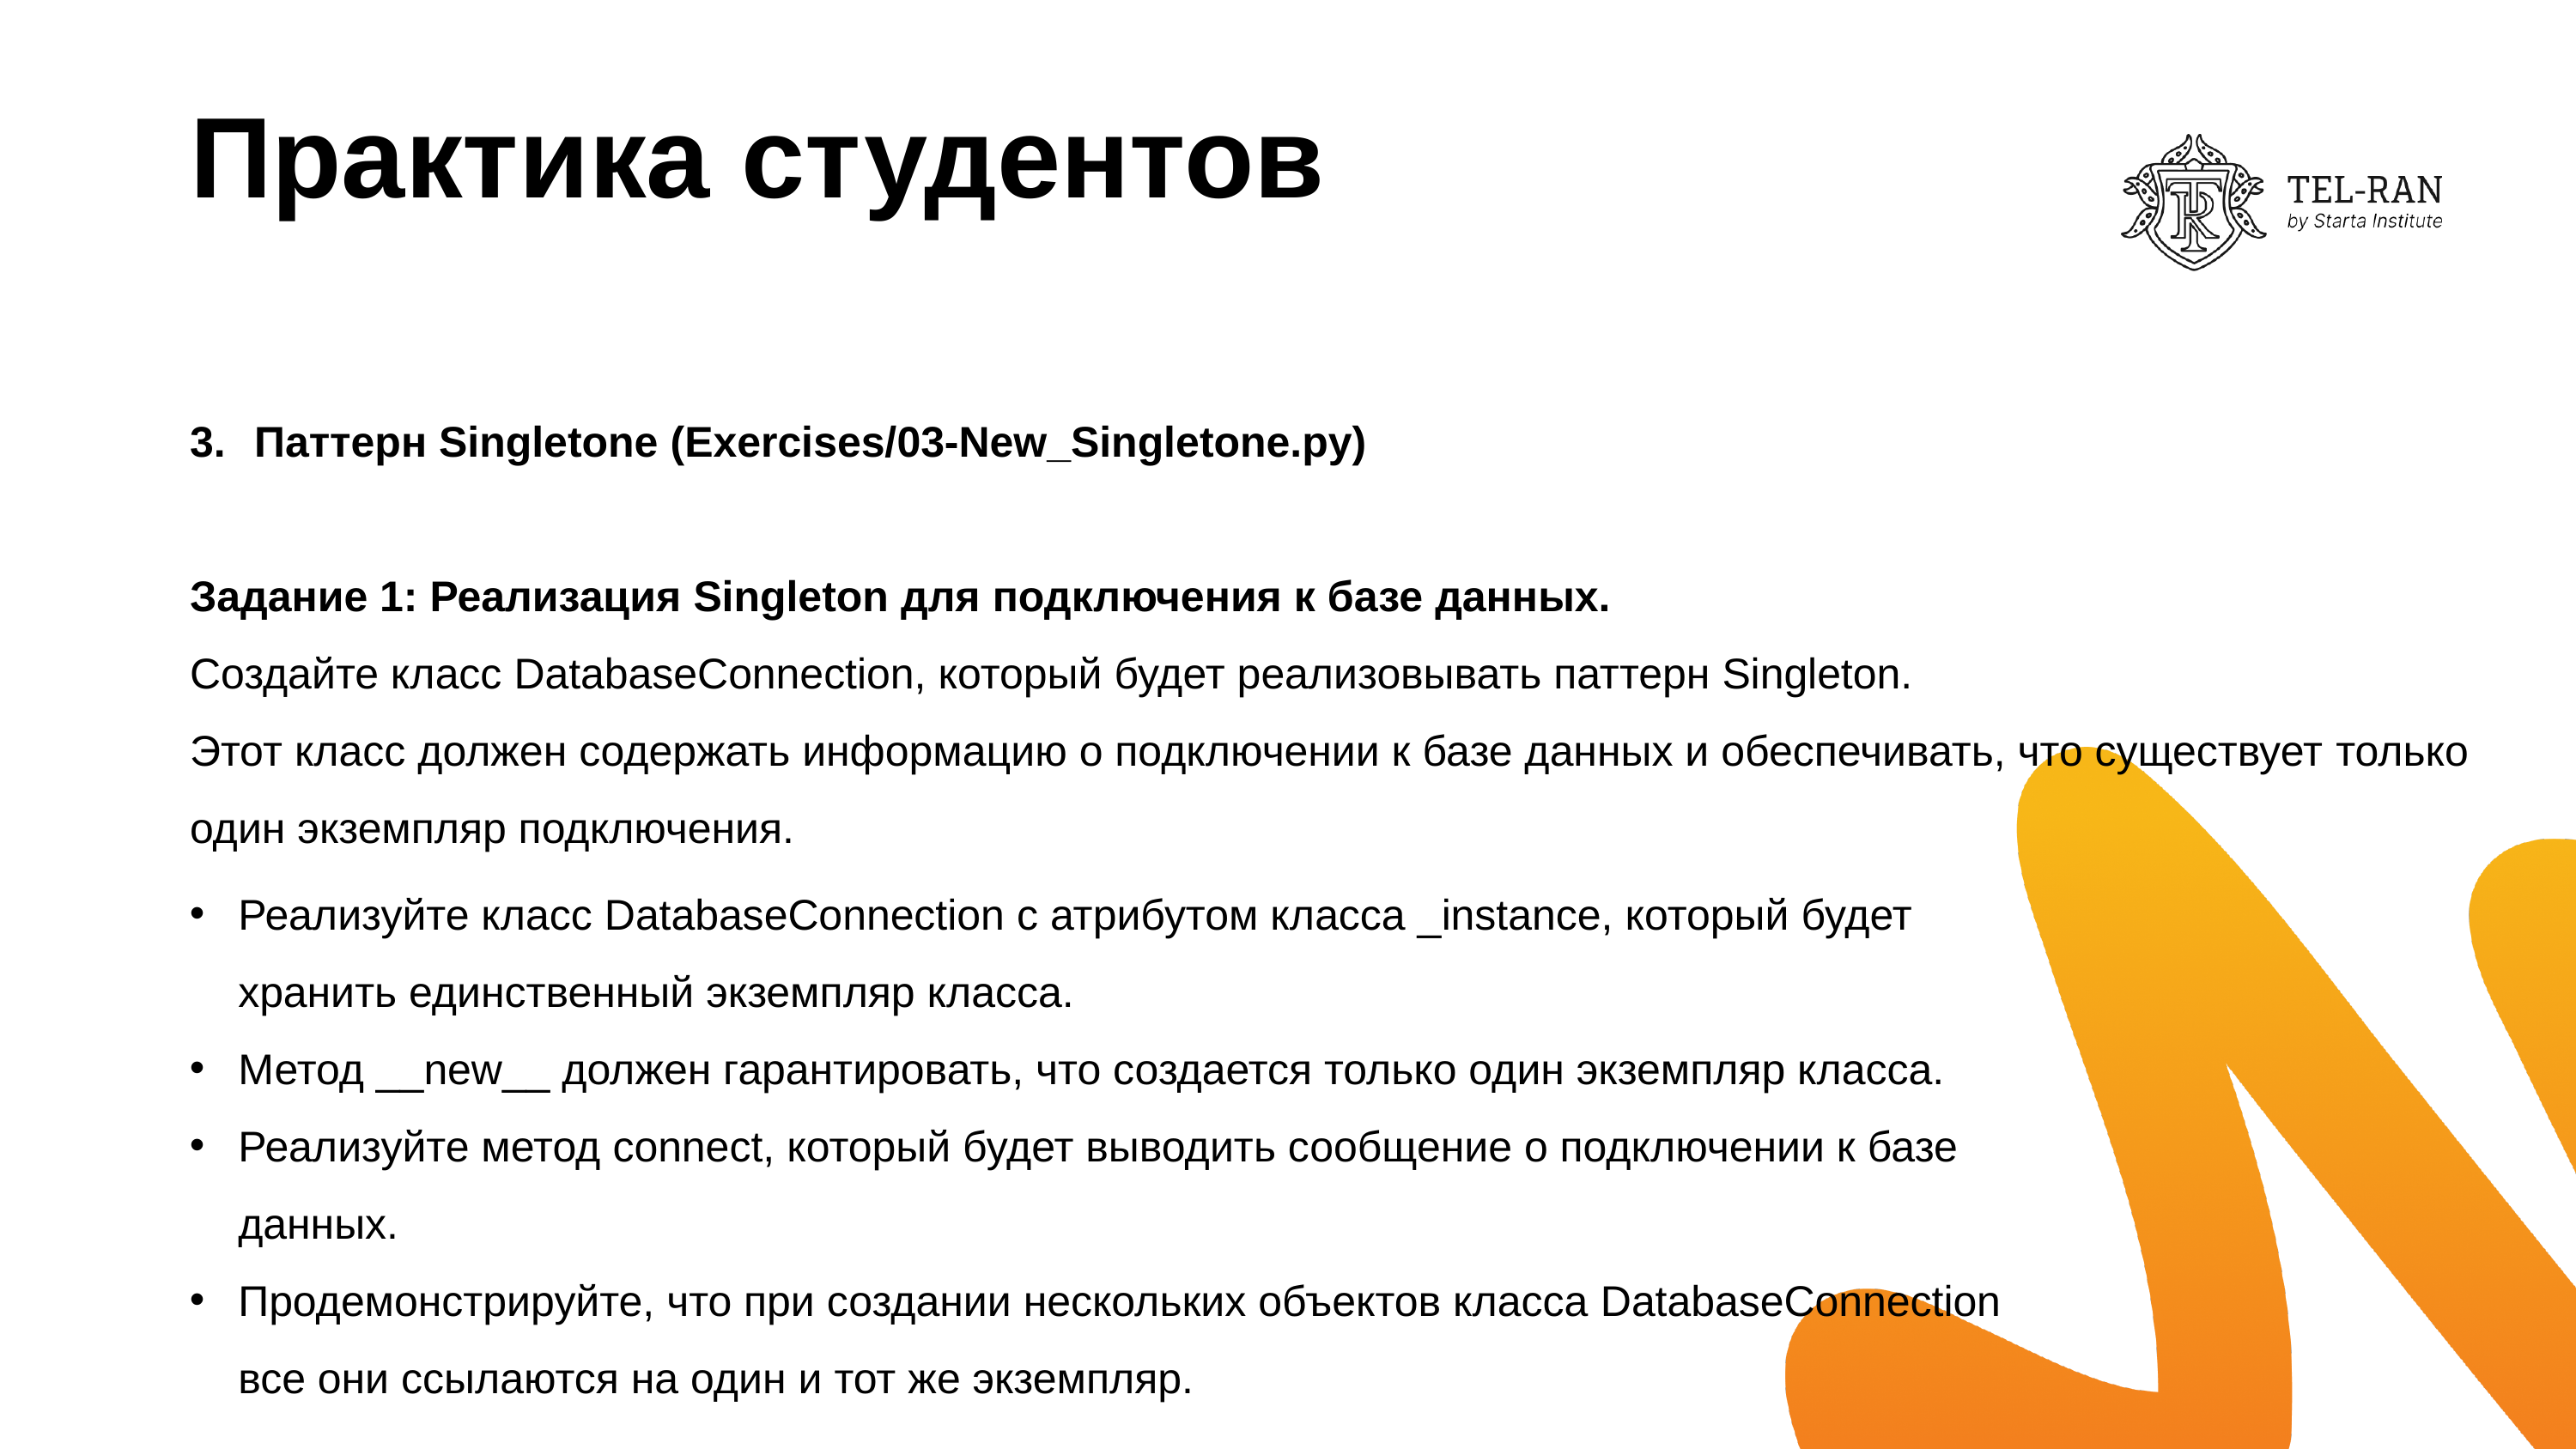

# Практика студентов
Паттерн Singletone (Exercises/03-New_Singletone.py)

Задание 1: Реализация Singleton для подключения к базе данных.
Создайте класс DatabaseConnection, который будет реализовывать паттерн Singleton.
Этот класс должен содержать информацию о подключении к базе данных и обеспечивать, что существует только один экземпляр подключения.
Реализуйте класс DatabaseConnection с атрибутом класса _instance, который будет хранить единственный экземпляр класса.
Метод __new__ должен гарантировать, что создается только один экземпляр класса.
Реализуйте метод connect, который будет выводить сообщение о подключении к базе данных.
Продемонстрируйте, что при создании нескольких объектов класса DatabaseConnection все они ссылаются на один и тот же экземпляр.